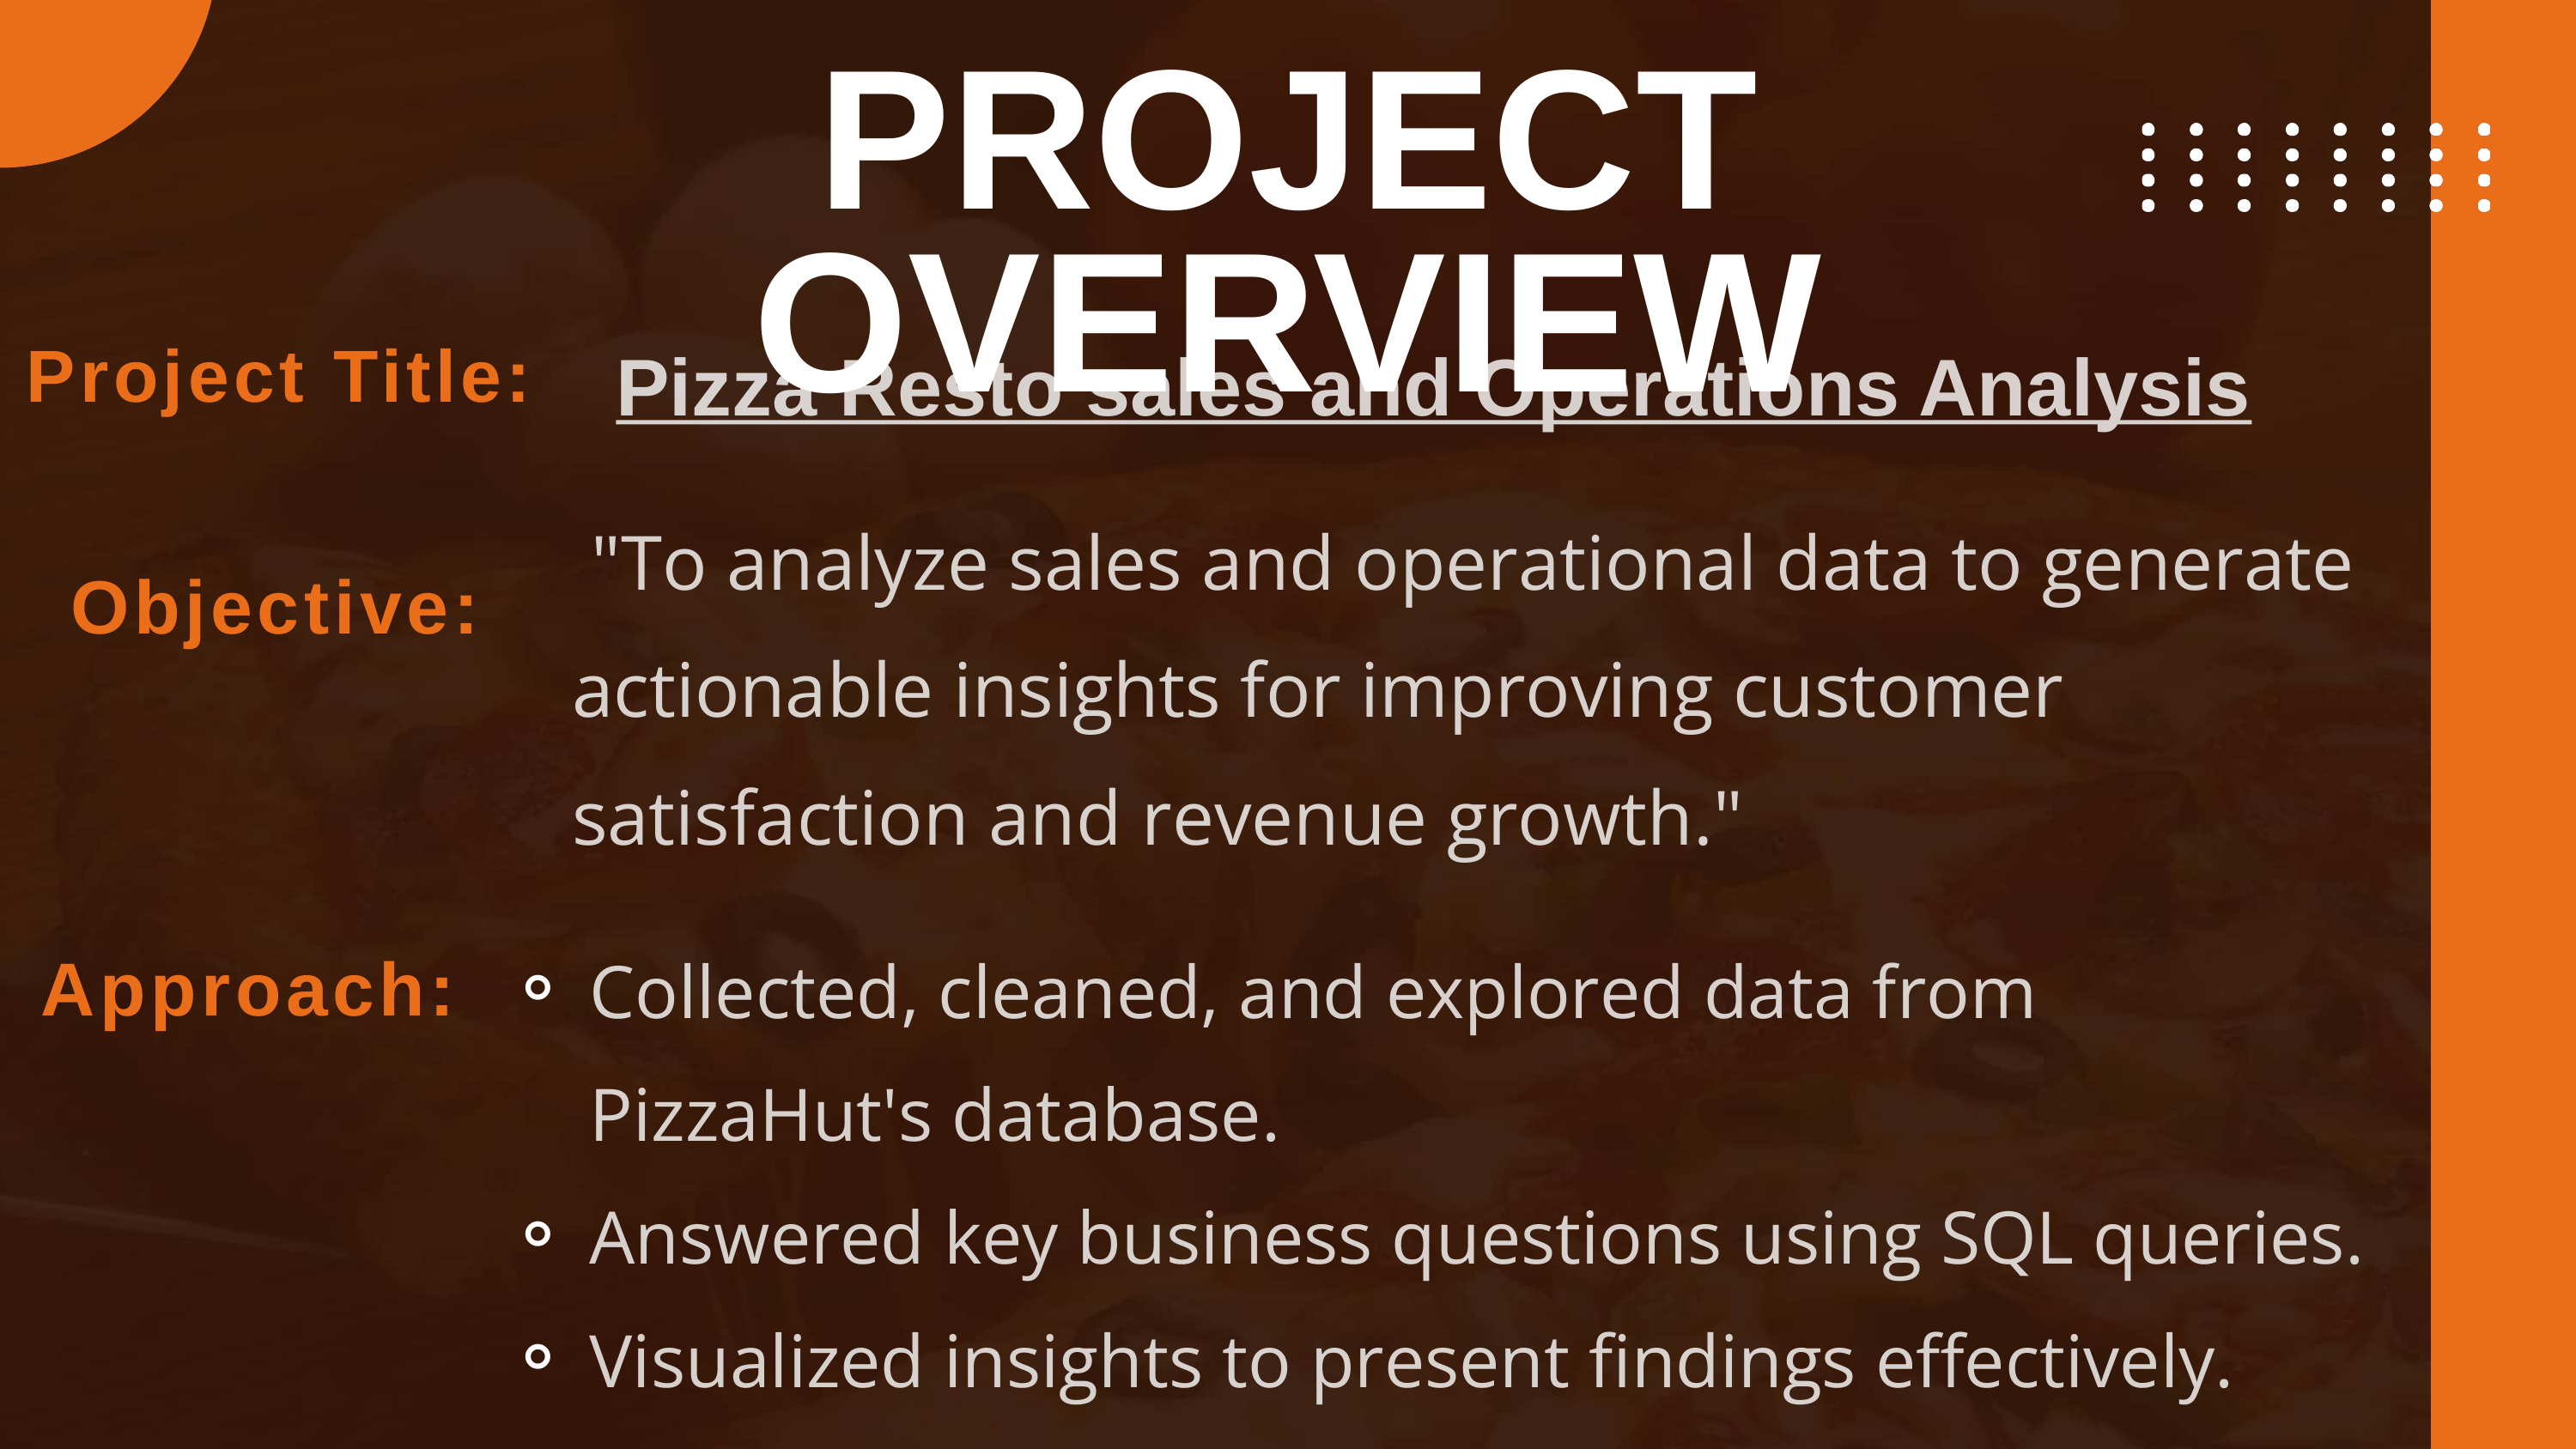

PROJECT OVERVIEW

Pizza Resto sales and Operations Analysis
Project Title:
 "To analyze sales and operational data to generate actionable insights for improving customer satisfaction and revenue growth."
Objective:
Collected, cleaned, and explored data from PizzaHut's database.
Answered key business questions using SQL queries.
Visualized insights to present findings effectively.

Approach: